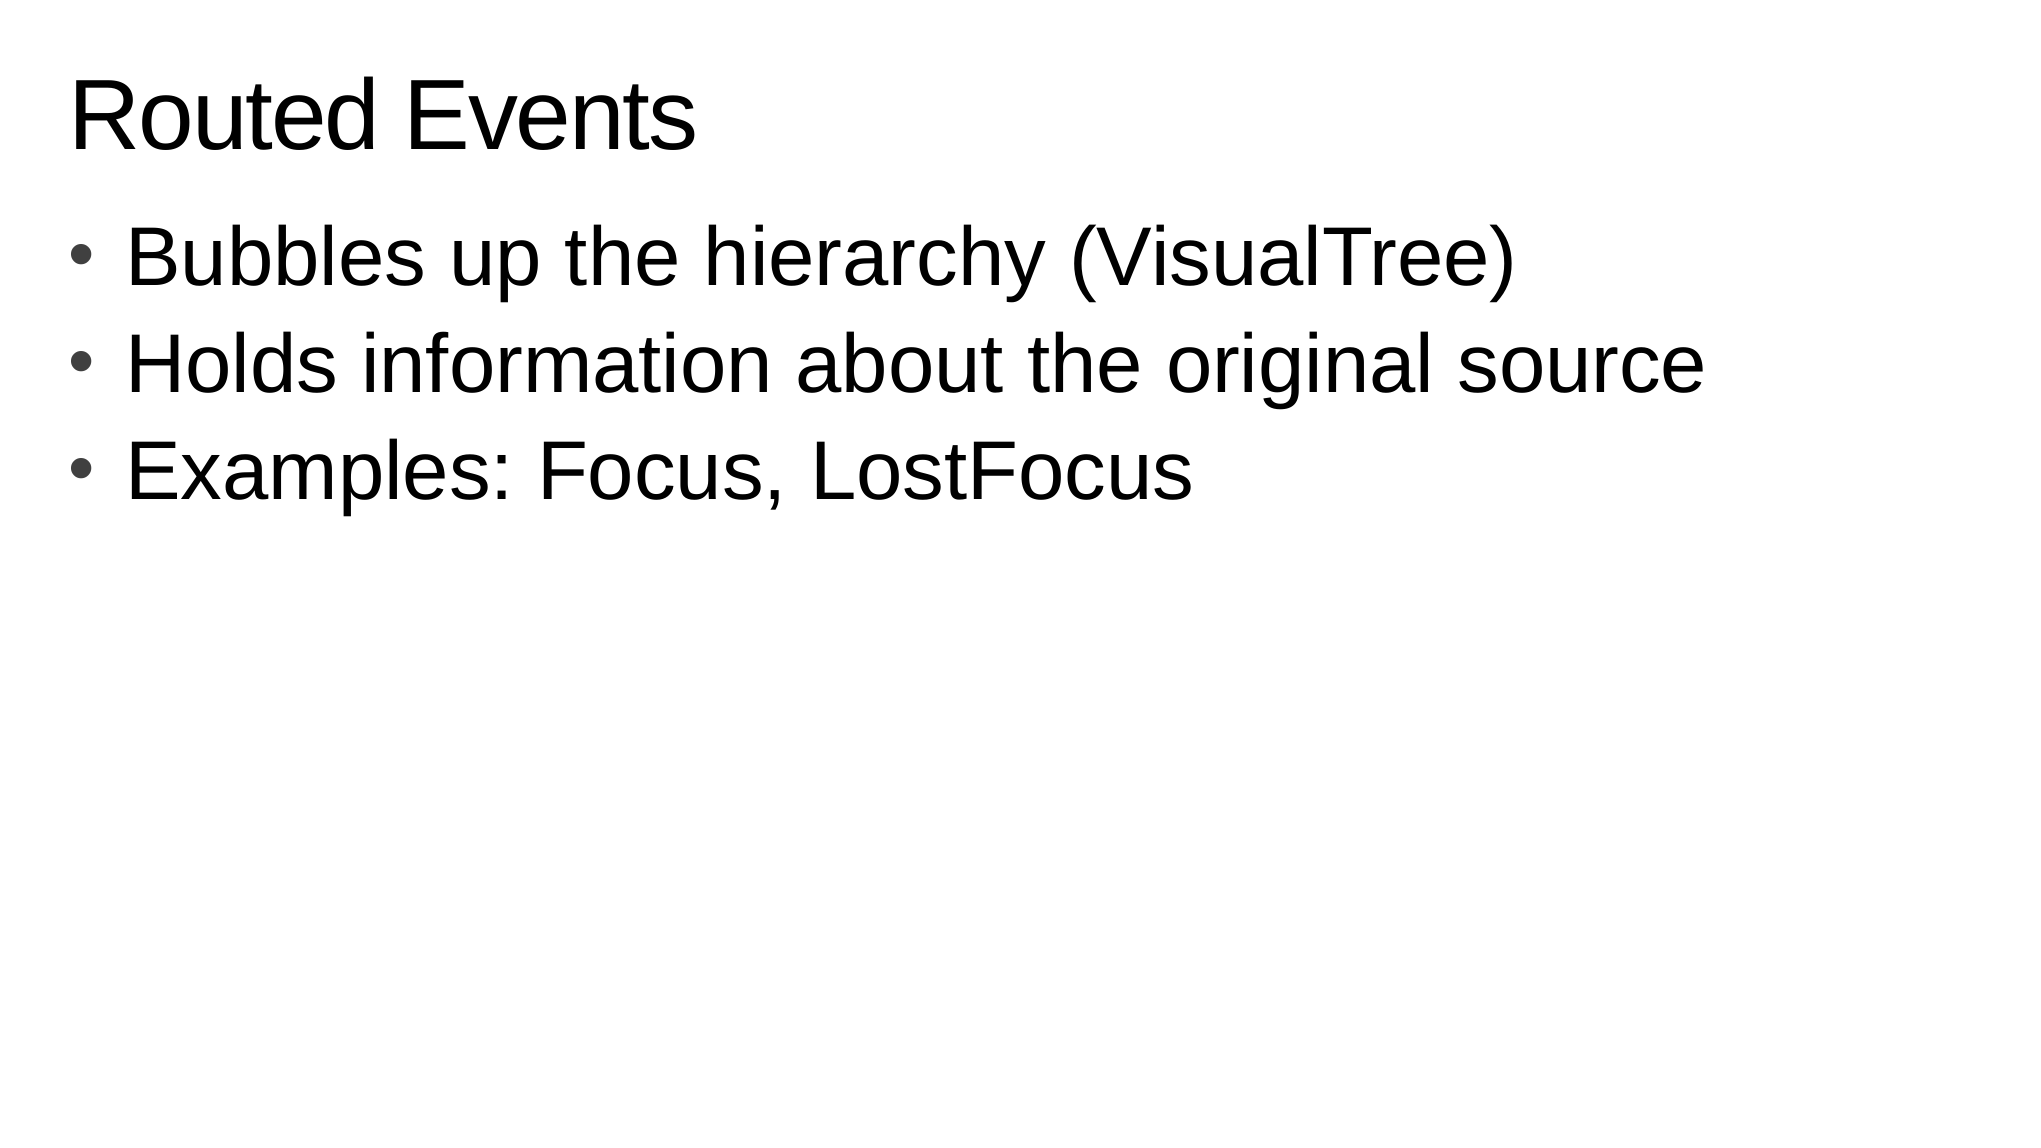

# Routed Events
Bubbles up the hierarchy (VisualTree)
Holds information about the original source
Examples: Focus, LostFocus